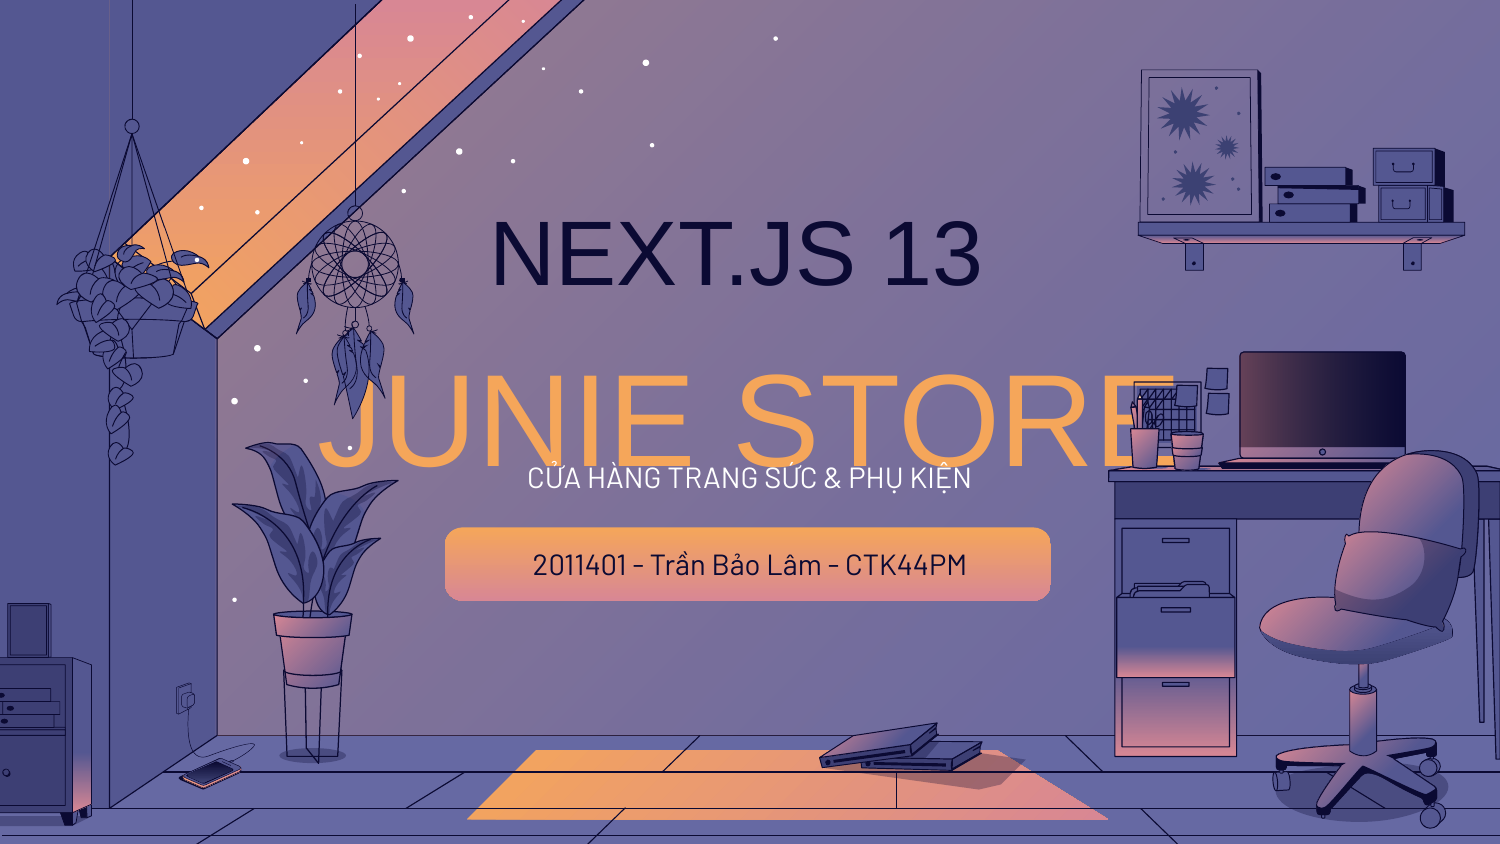

# NEXT.JS 13 JUNIE STORE

CỬA HÀNG TRANG SỨC & PHỤ KIỆN

2011401 - Trần Bảo Lâm - CTK44PM